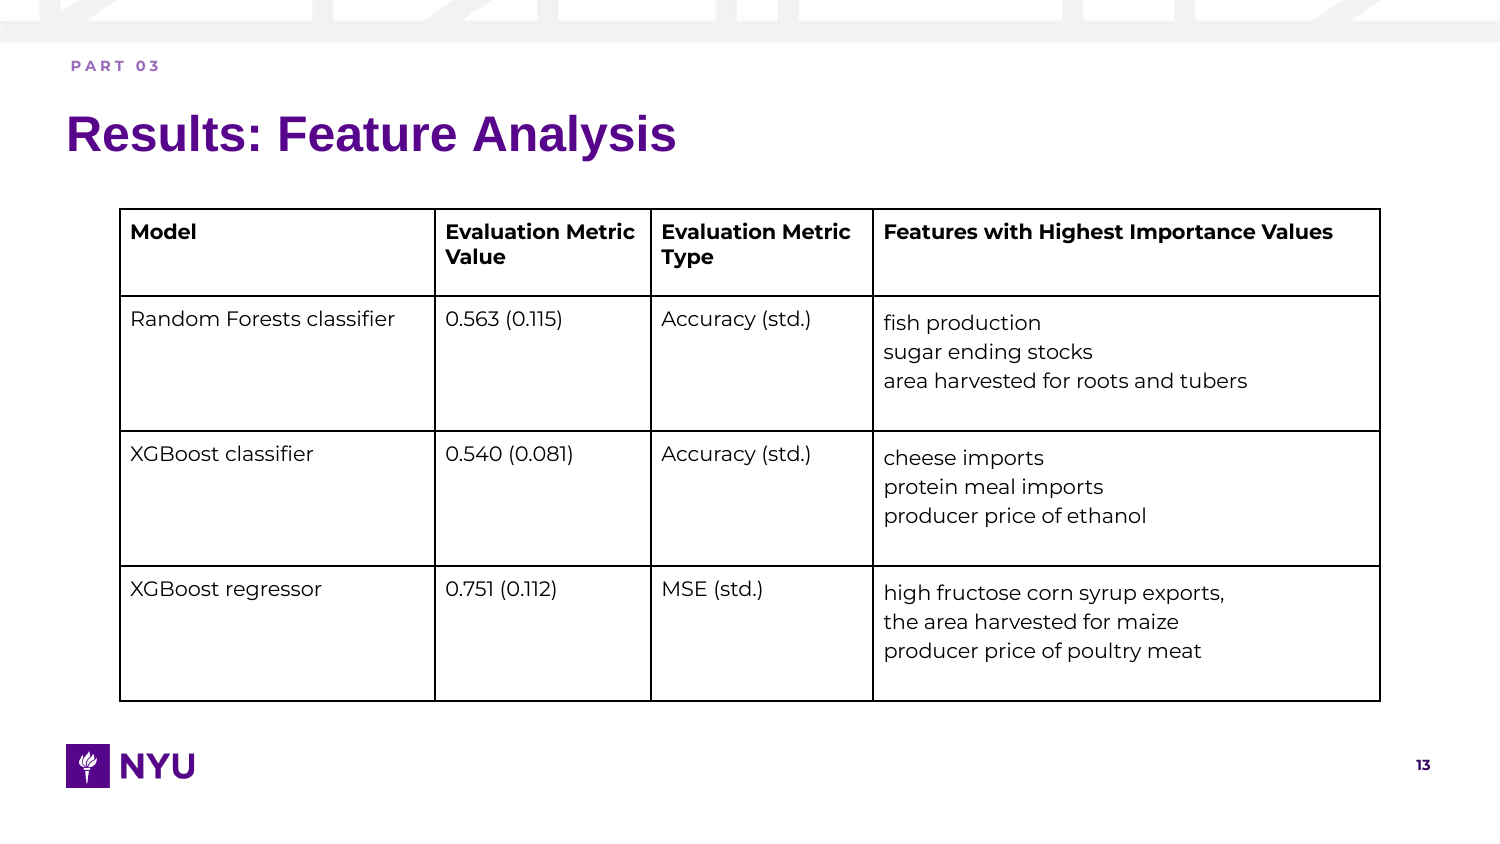

P A R T   0 3
# Results: Feature Analysis
| Model | Evaluation Metric Value | Evaluation Metric Type | Features with Highest Importance Values |
| --- | --- | --- | --- |
| Random Forests classifier | 0.563 (0.115) | Accuracy (std.) | fish production sugar ending stocks area harvested for roots and tubers |
| XGBoost classifier | 0.540 (0.081) | Accuracy (std.) | cheese imports protein meal imports producer price of ethanol |
| XGBoost regressor | 0.751 (0.112) | MSE (std.) | high fructose corn syrup exports, the area harvested for maize producer price of poultry meat |